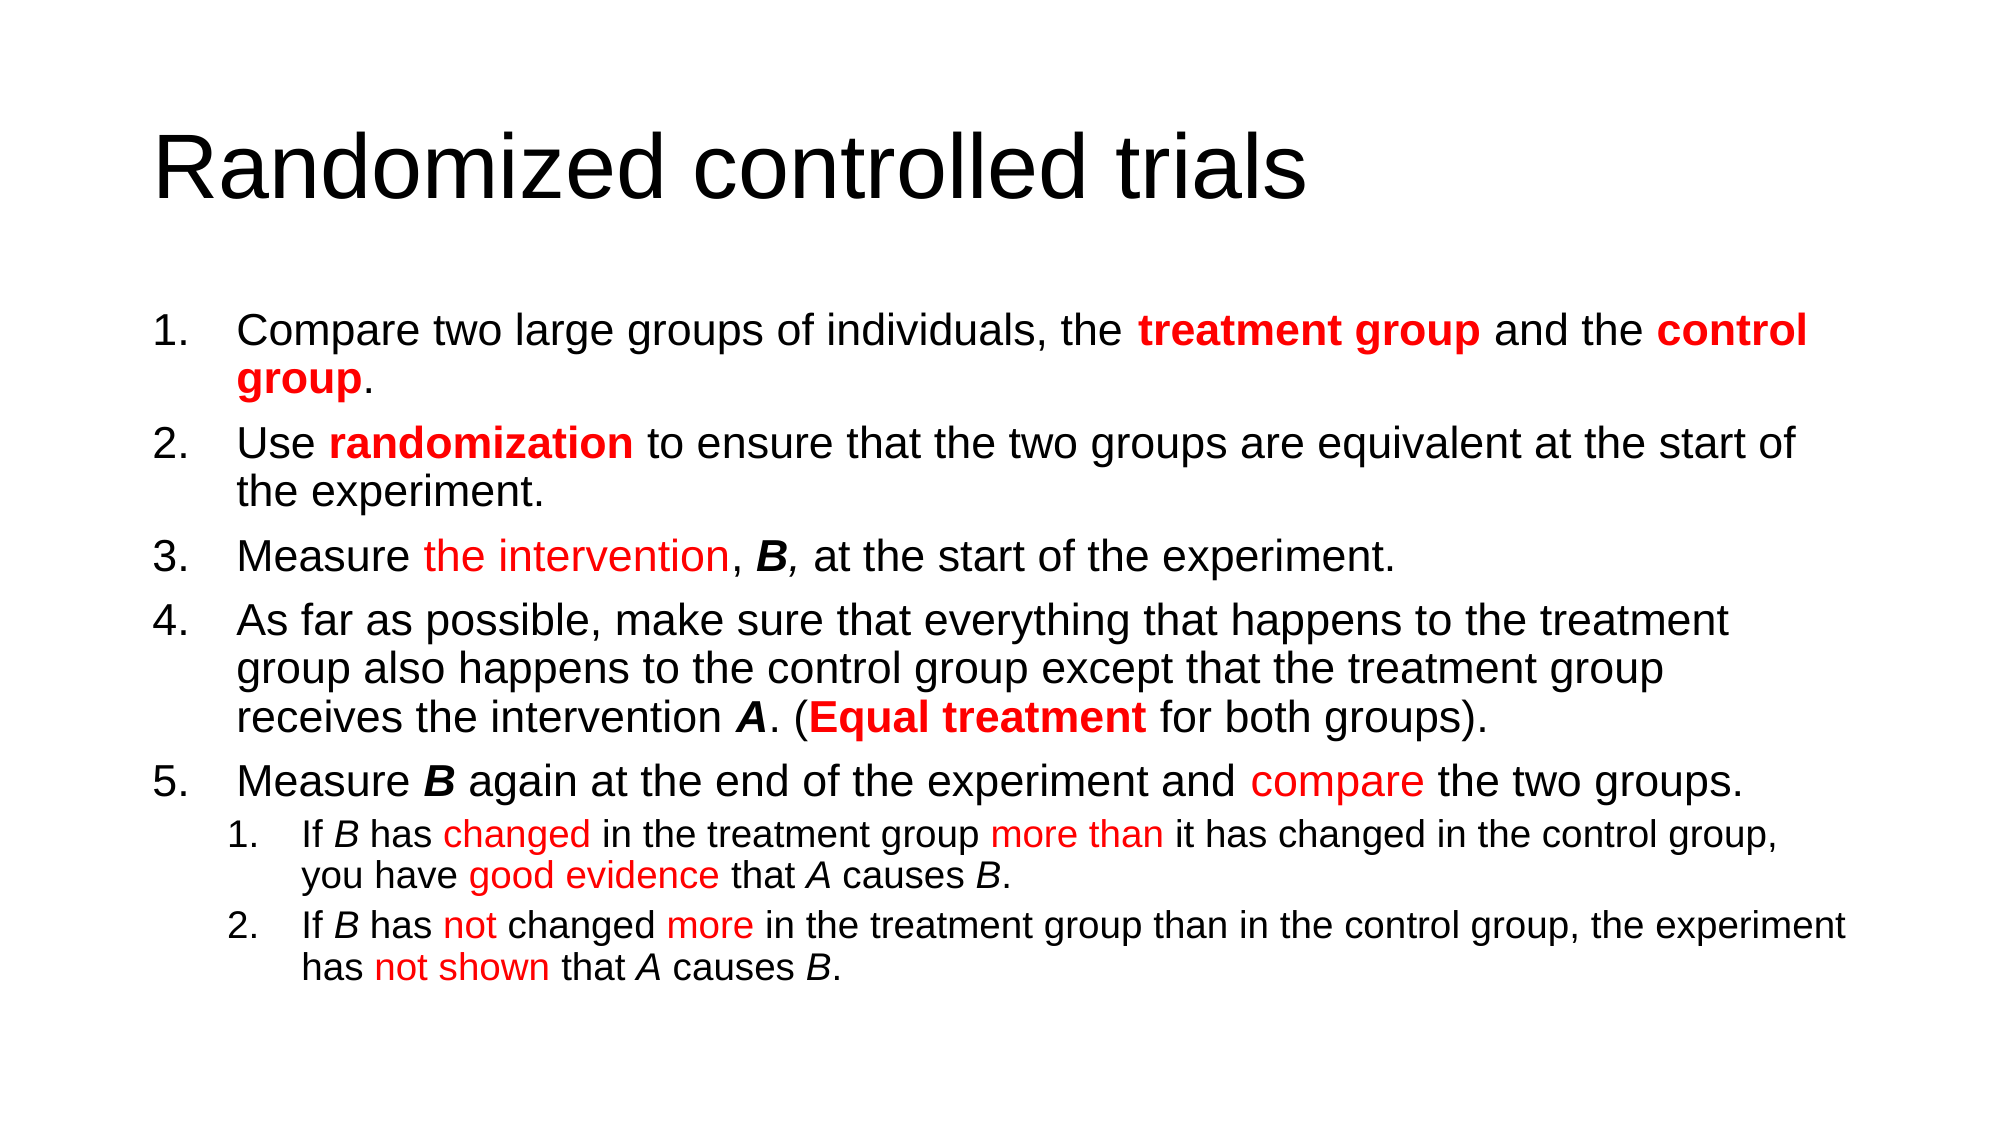

# Randomized controlled trials
Compare two large groups of individuals, the treatment group and the control group.
Use randomization to ensure that the two groups are equivalent at the start of the experiment.
Measure the intervention, B, at the start of the experiment.
As far as possible, make sure that everything that happens to the treatment group also happens to the control group except that the treatment group receives the intervention A. (Equal treatment for both groups).
Measure B again at the end of the experiment and compare the two groups.
If B has changed in the treatment group more than it has changed in the control group, you have good evidence that A causes B.
If B has not changed more in the treatment group than in the control group, the experiment has not shown that A causes B.